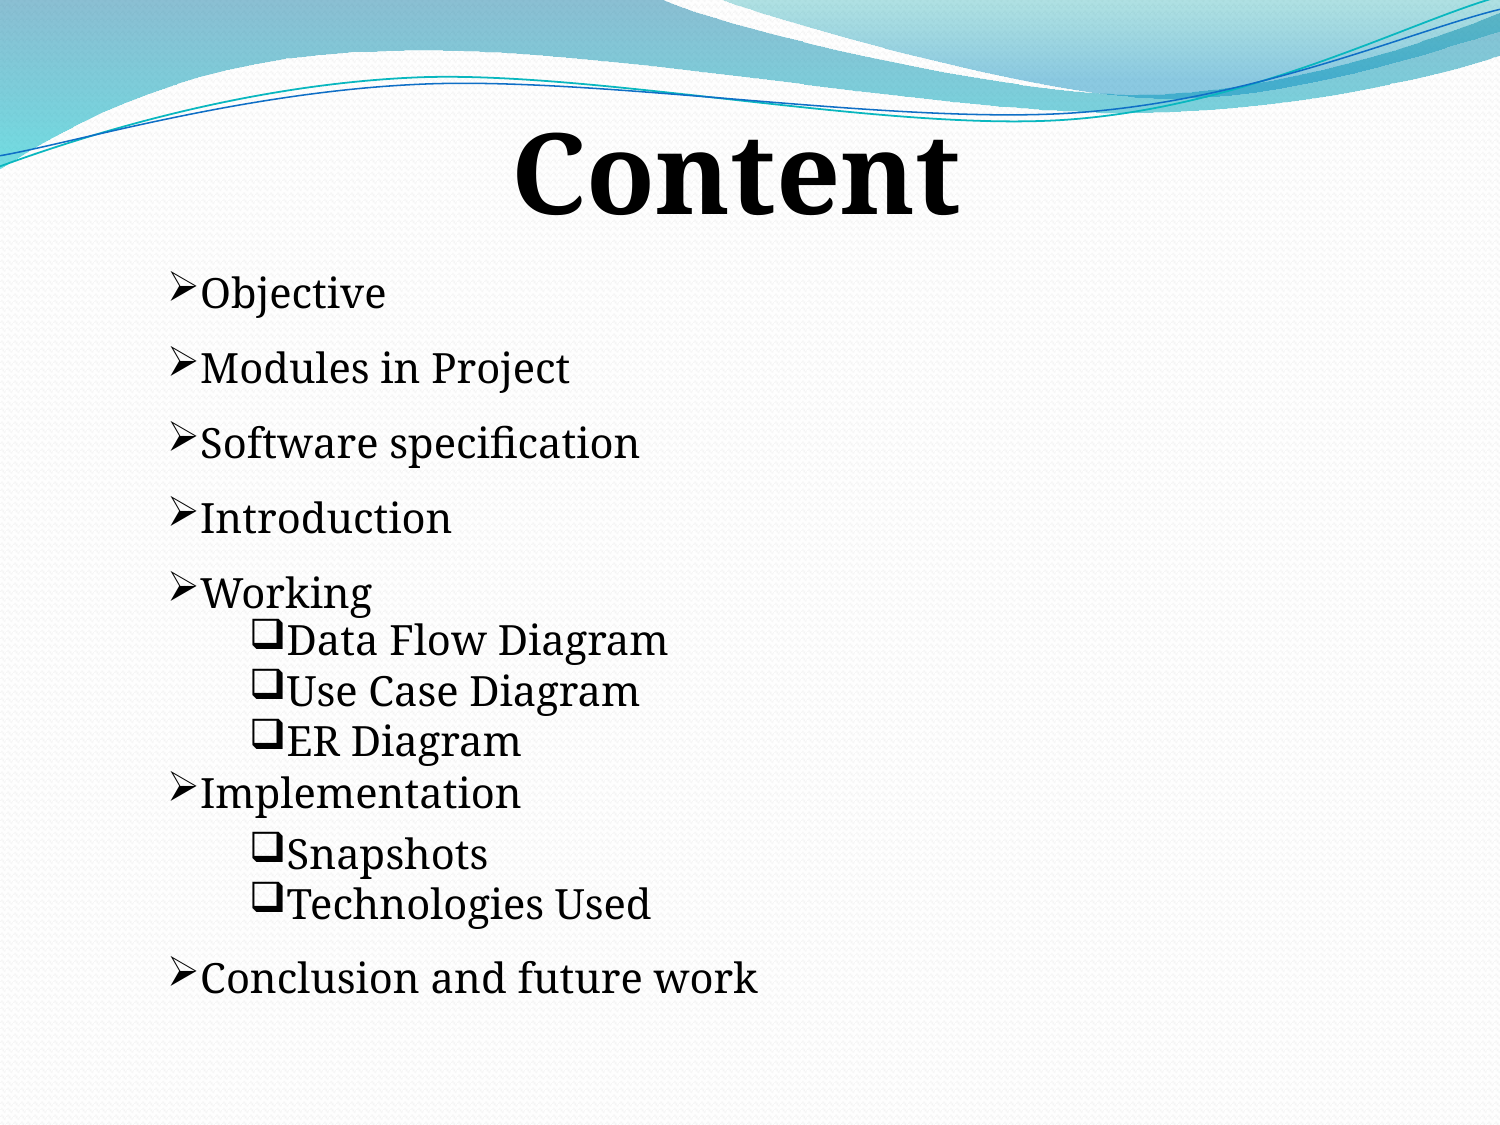

Content
Objective
Modules in Project
Software specification
Introduction
Working

Implementation

Conclusion and future work
Data Flow Diagram
Use Case Diagram
ER Diagram
Snapshots
Technologies Used